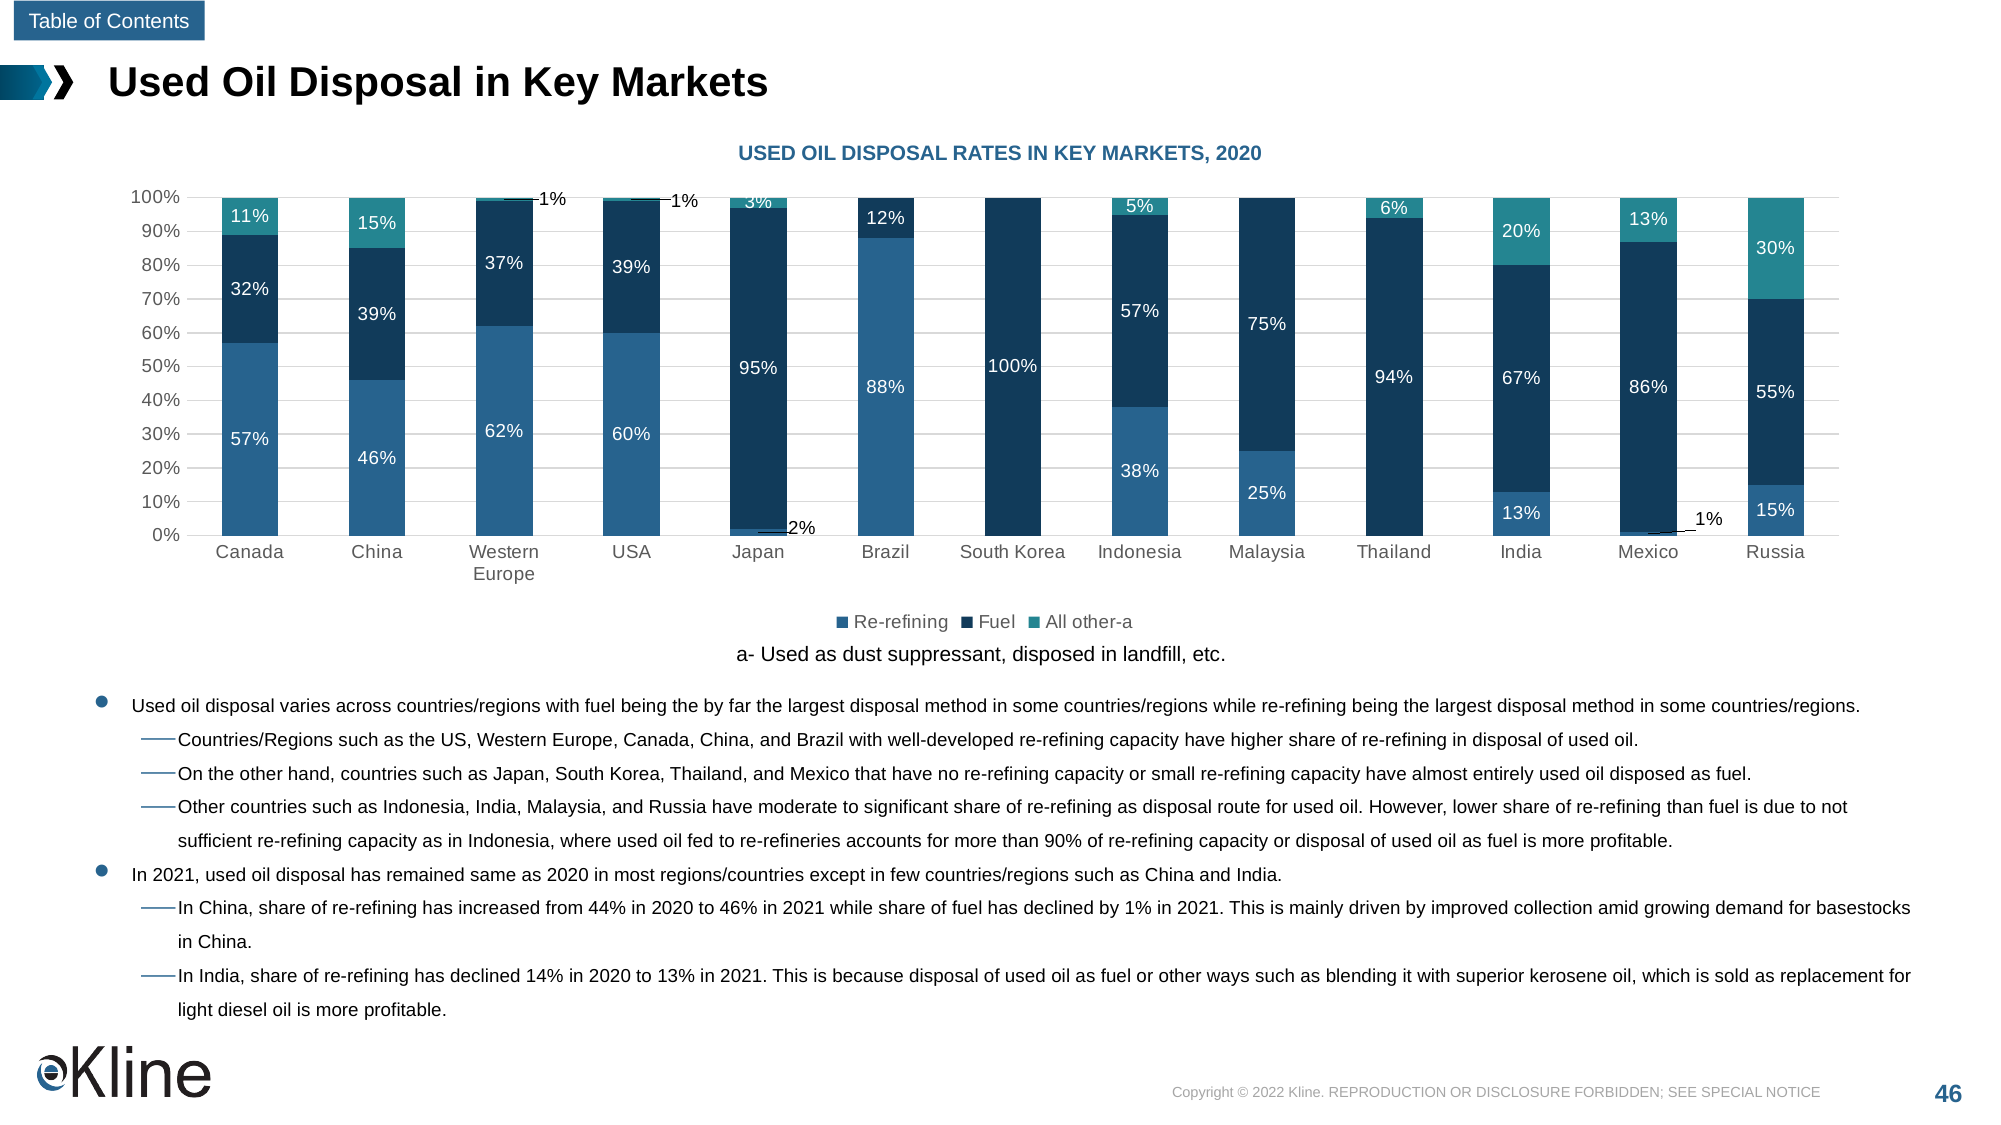

# Used Oil Disposal in Key Markets
USED OIL DISPOSAL RATES IN KEY MARKETS, 2020

### Chart

| Category | Re-refining | Fuel | All other-a |
|---|---|---|---|
| Canada | 0.57 | 0.32 | 0.11 |
| China | 0.46 | 0.39 | 0.15 |
| Western Europe | 0.62 | 0.37 | 0.01 |
| USA | 0.6 | 0.39 | 0.01 |
| Japan | 0.02 | 0.95 | 0.03 |
| Brazil | 0.88 | 0.12 | 0.0 |
| South Korea | 0.0 | 1.0 | 0.0 |
| Indonesia | 0.38 | 0.57 | 0.05 |
| Malaysia | 0.25 | 0.75 | 0.0 |
| Thailand | 0.0 | 0.94 | 0.06 |
| India | 0.13 | 0.67 | 0.2 |
| Mexico | 0.01 | 0.86 | 0.13 |
| Russia | 0.15 | 0.55 | 0.3 |
a- Used as dust suppressant, disposed in landfill, etc.
Used oil disposal varies across countries/regions with fuel being the by far the largest disposal method in some countries/regions while re-refining being the largest disposal method in some countries/regions.
Countries/Regions such as the US, Western Europe, Canada, China, and Brazil with well-developed re-refining capacity have higher share of re-refining in disposal of used oil.
On the other hand, countries such as Japan, South Korea, Thailand, and Mexico that have no re-refining capacity or small re-refining capacity have almost entirely used oil disposed as fuel.
Other countries such as Indonesia, India, Malaysia, and Russia have moderate to significant share of re-refining as disposal route for used oil. However, lower share of re-refining than fuel is due to not sufficient re-refining capacity as in Indonesia, where used oil fed to re-refineries accounts for more than 90% of re-refining capacity or disposal of used oil as fuel is more profitable.
In 2021, used oil disposal has remained same as 2020 in most regions/countries except in few countries/regions such as China and India.
In China, share of re-refining has increased from 44% in 2020 to 46% in 2021 while share of fuel has declined by 1% in 2021. This is mainly driven by improved collection amid growing demand for basestocks in China.
In India, share of re-refining has declined 14% in 2020 to 13% in 2021. This is because disposal of used oil as fuel or other ways such as blending it with superior kerosene oil, which is sold as replacement for light diesel oil is more profitable.